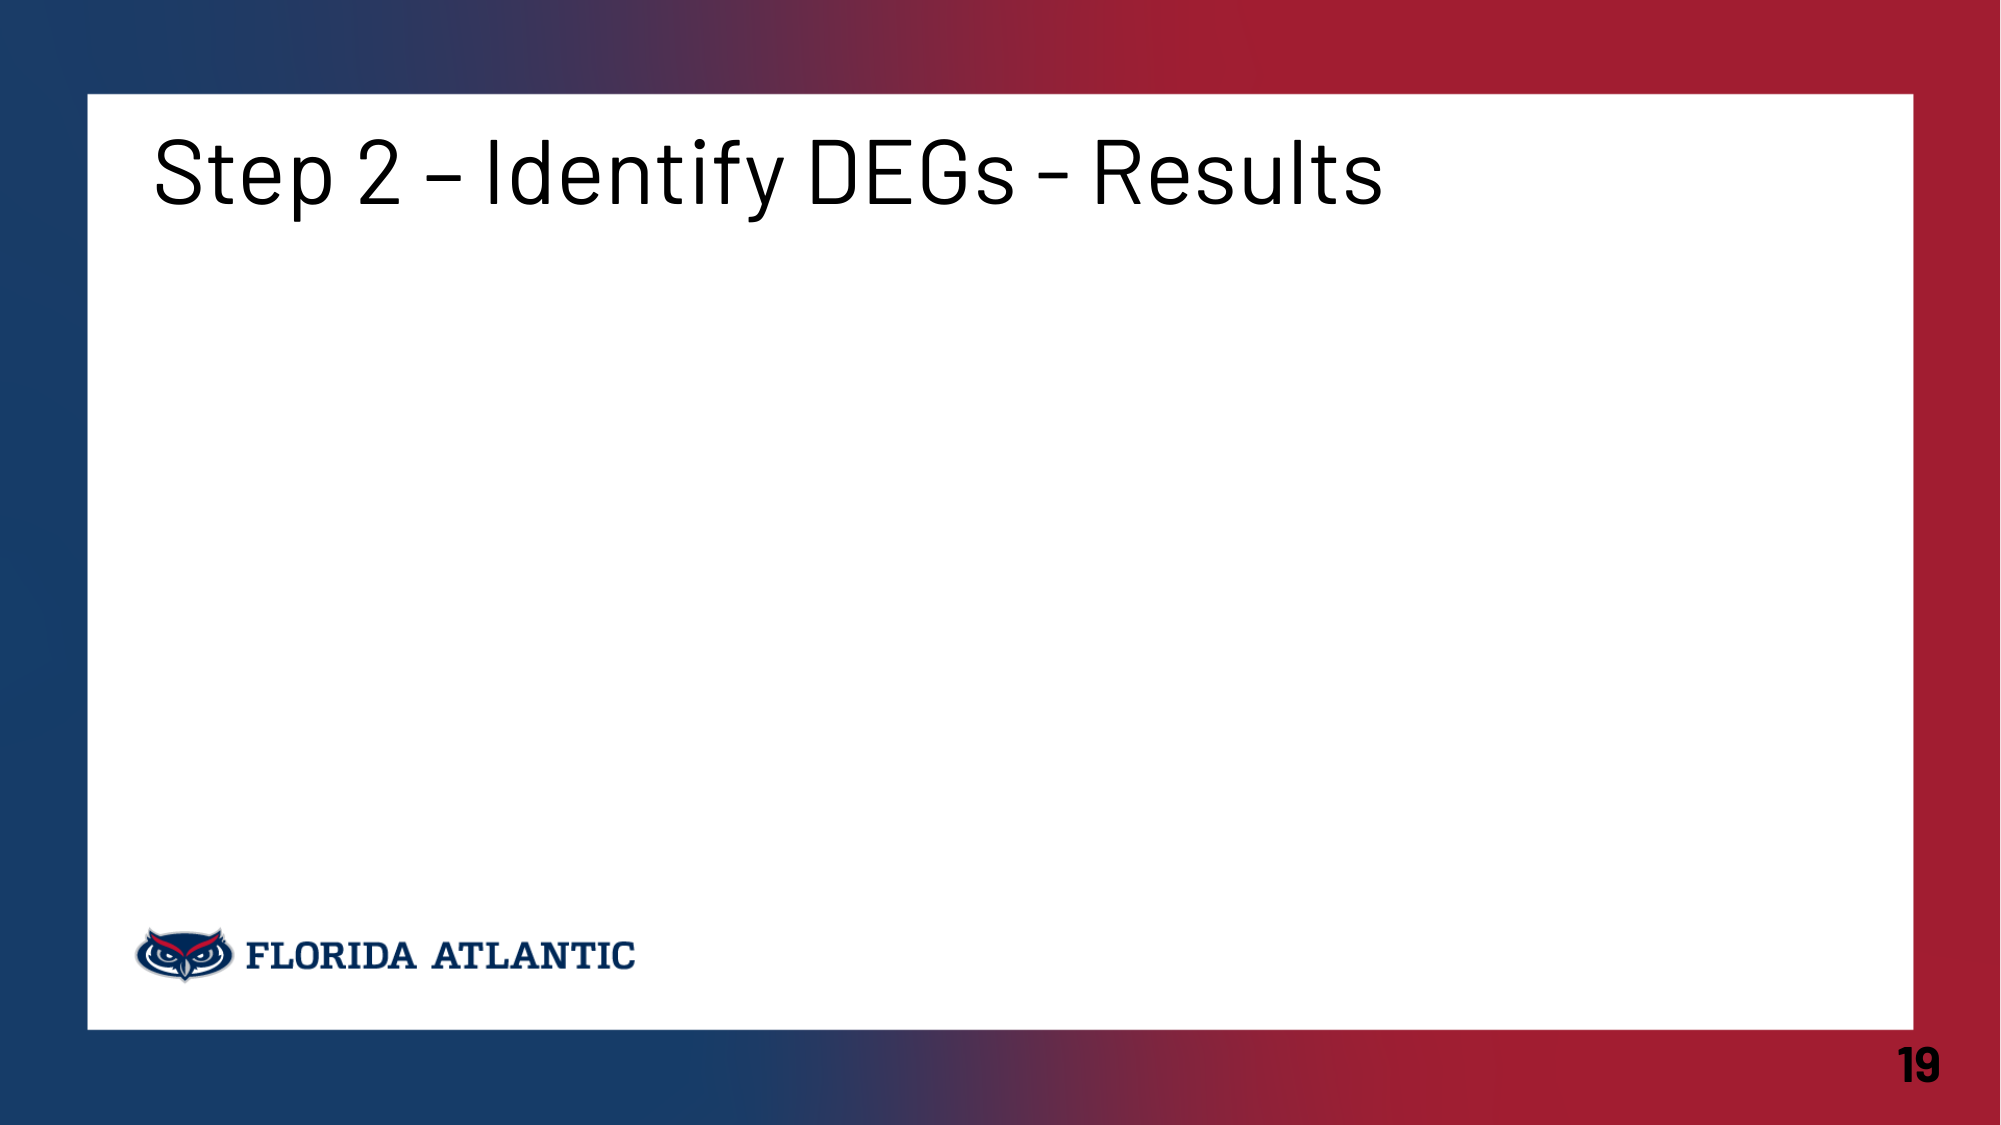

# Step 2 – Identify DEGs - Results
19